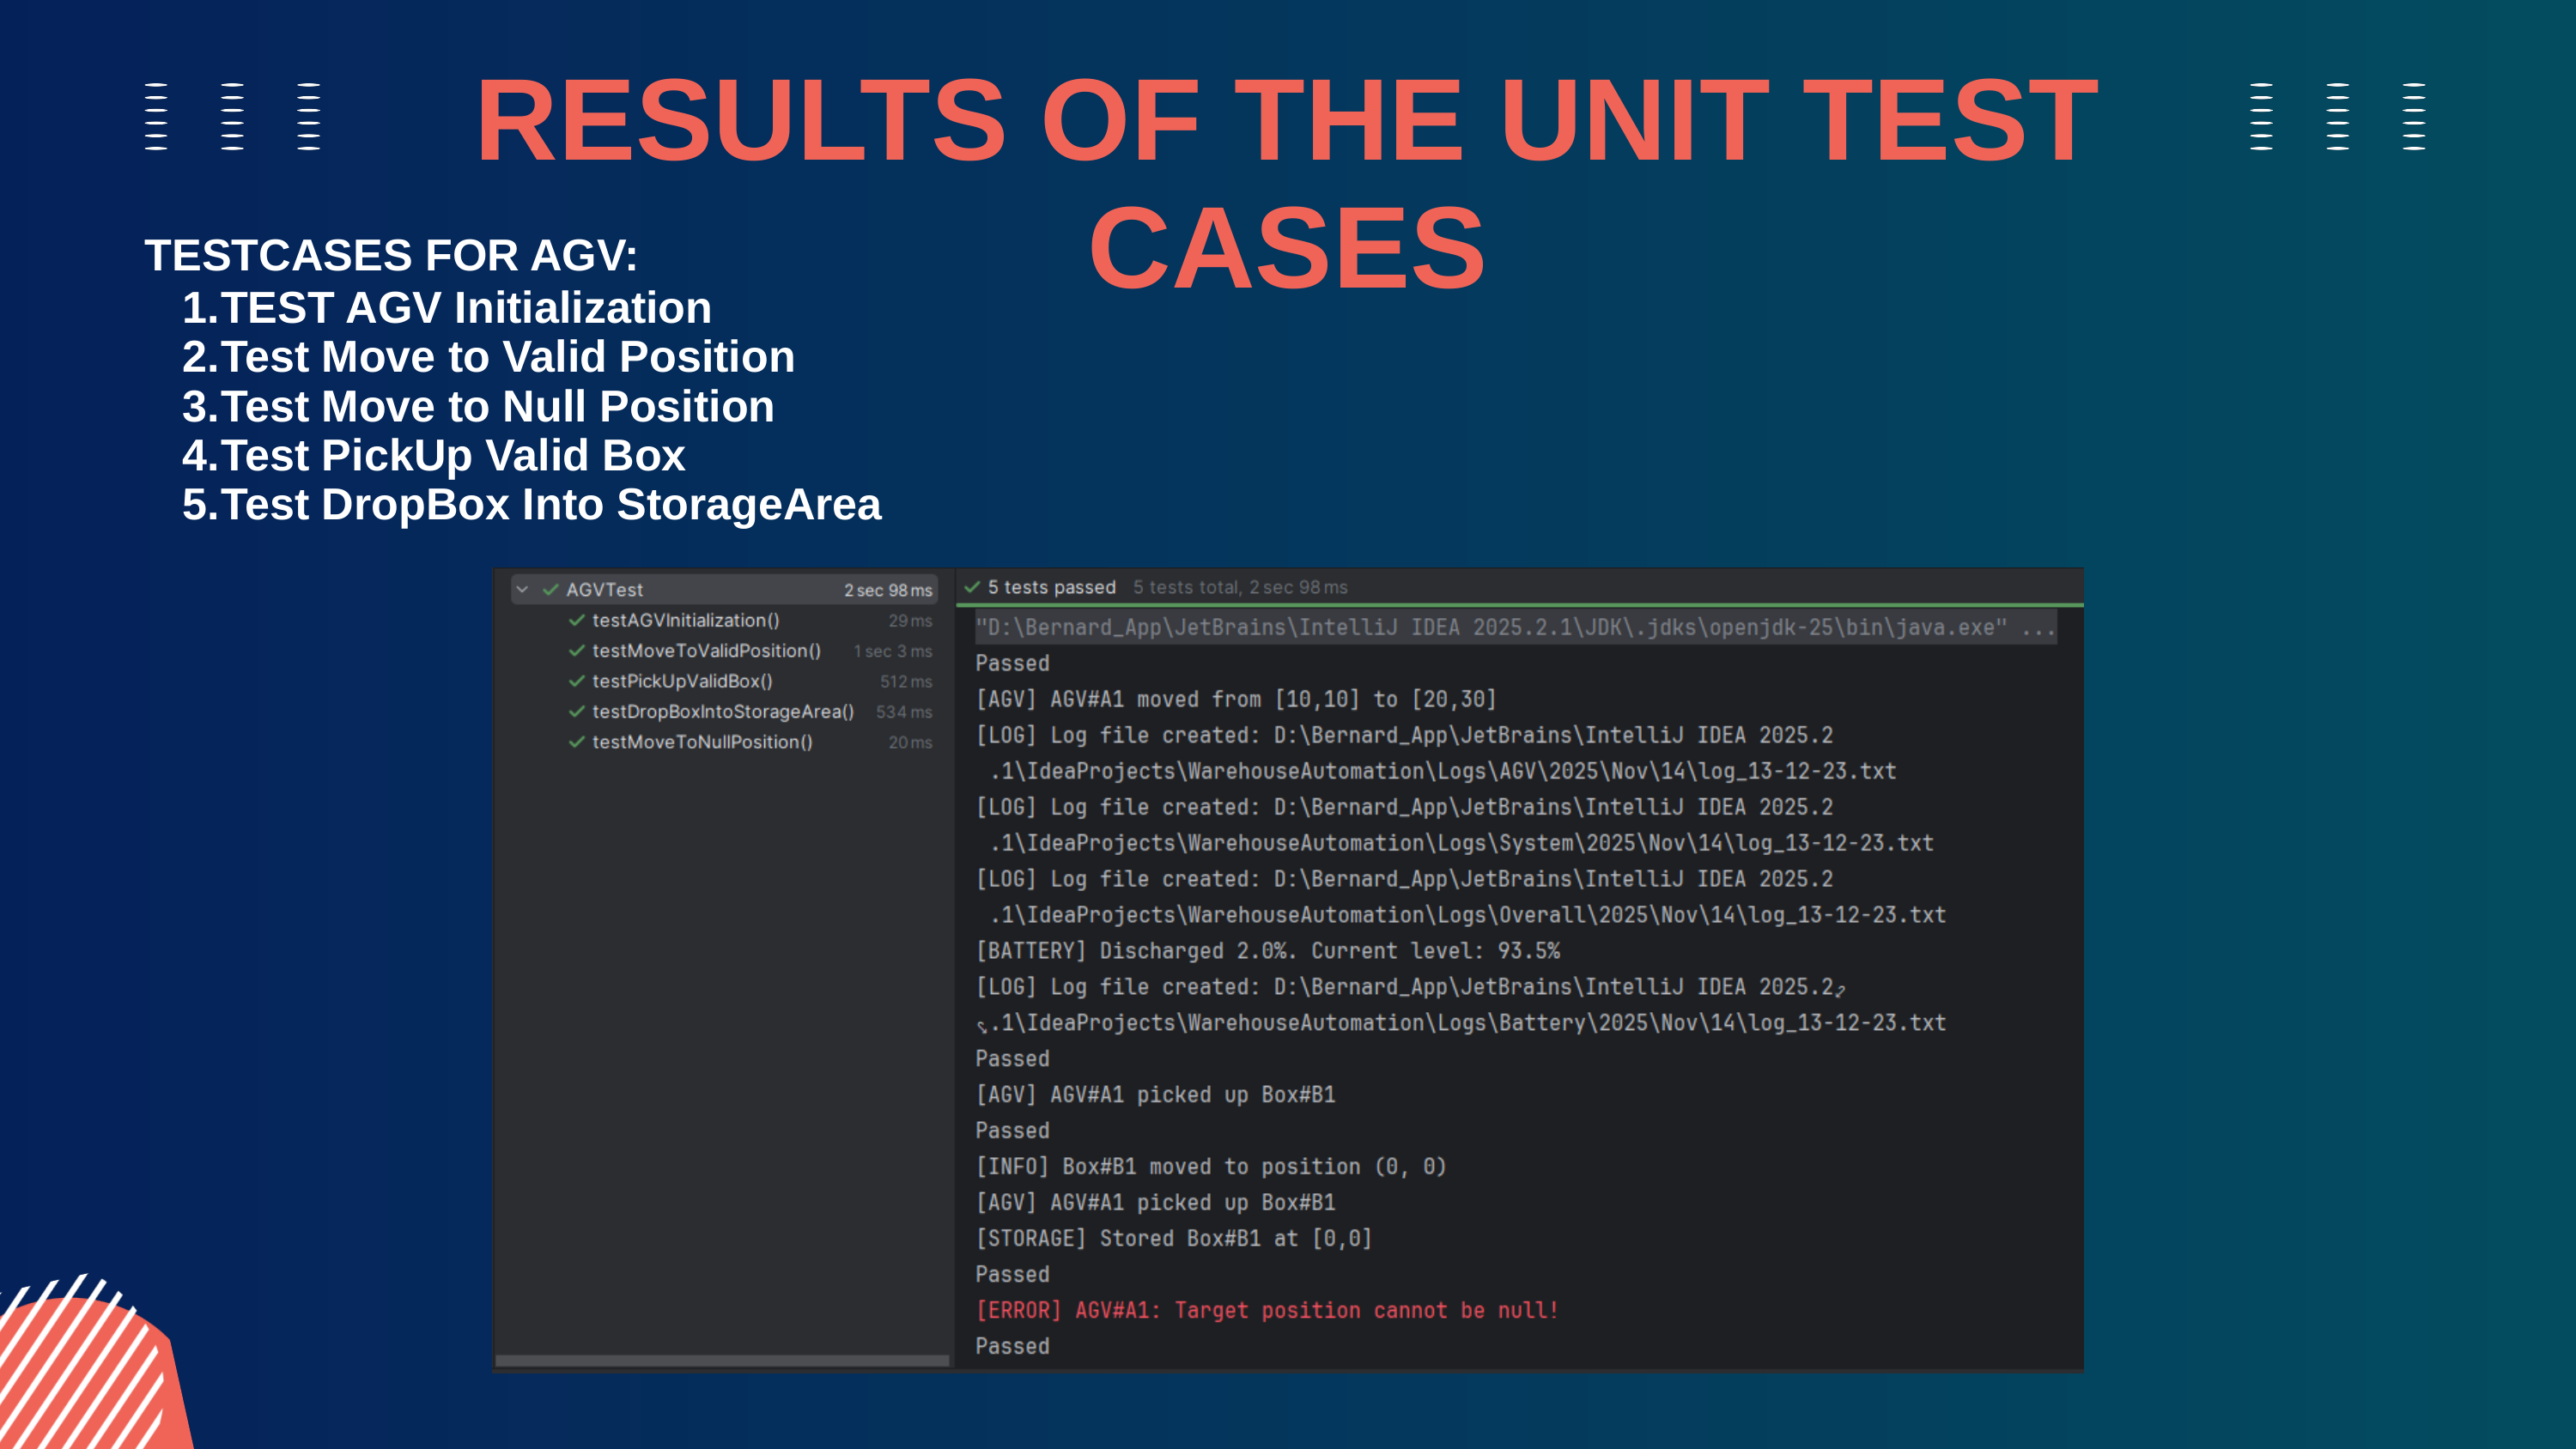

RESULTS OF THE UNIT TEST CASES
TESTCASES FOR AGV:
TEST AGV Initialization
Test Move to Valid Position
Test Move to Null Position
Test PickUp Valid Box
Test DropBox Into StorageArea